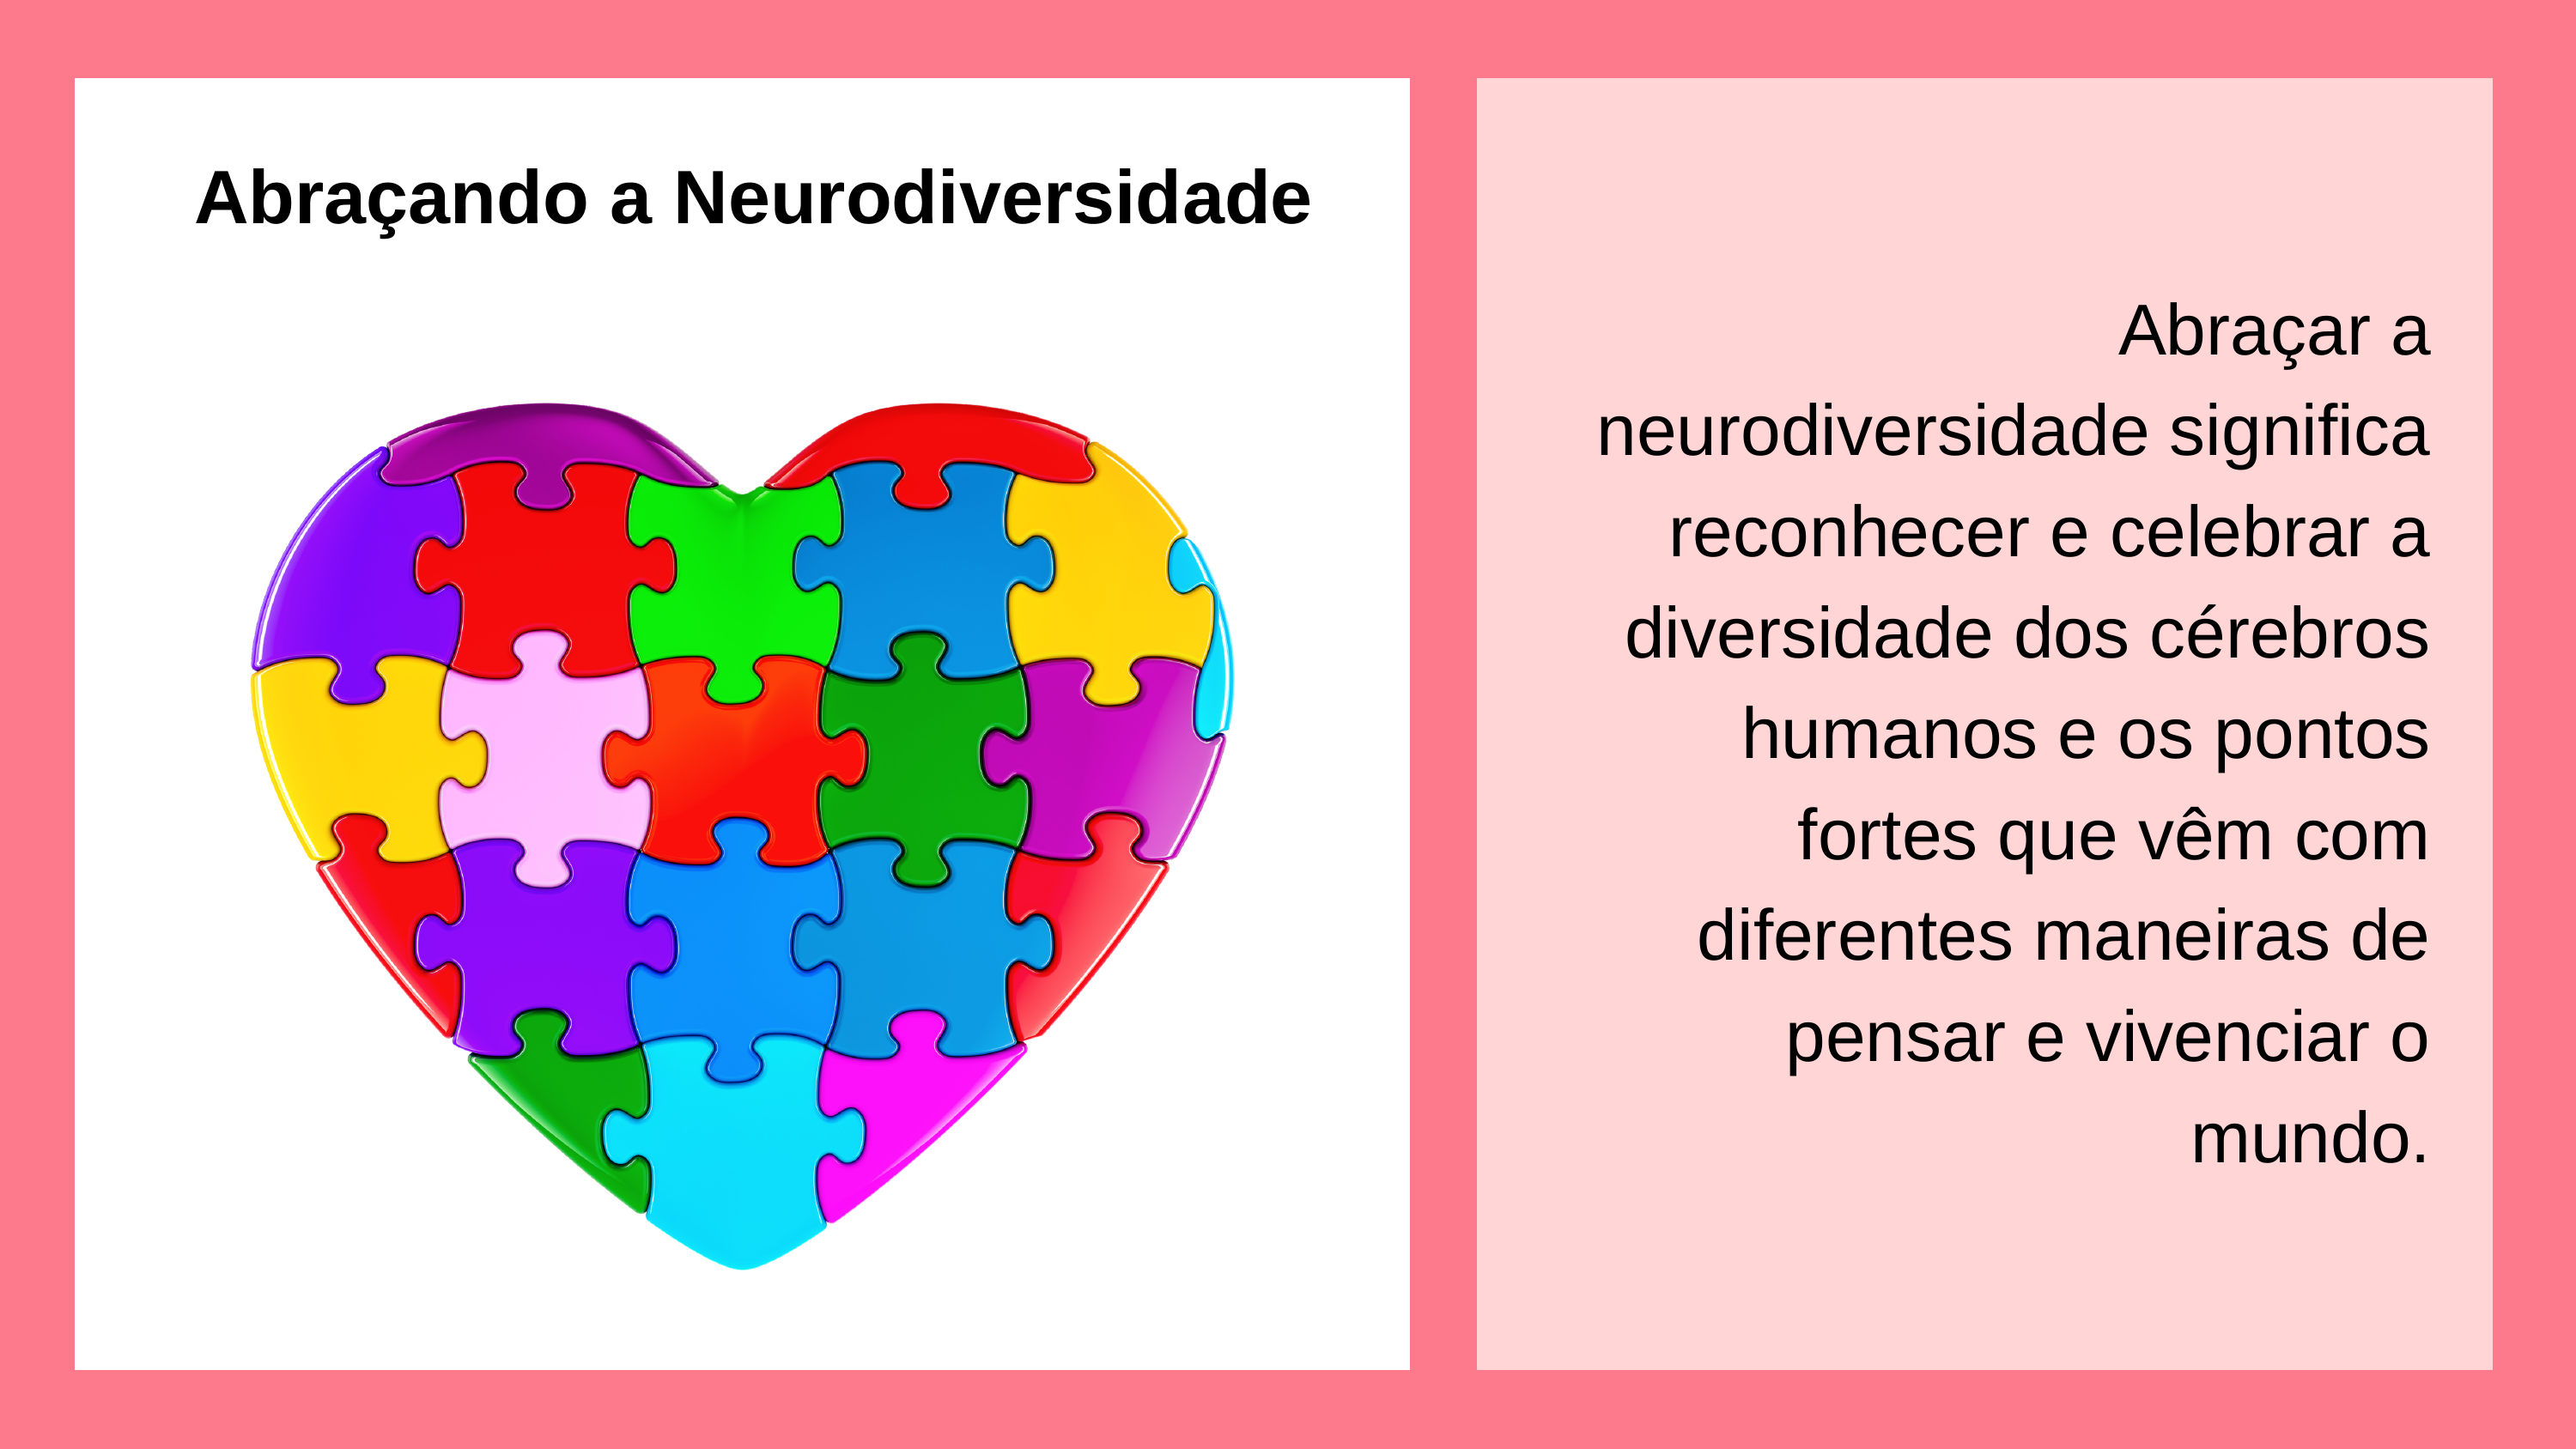

Abraçando a Neurodiversidade
Abraçar a neurodiversidade significa reconhecer e celebrar a diversidade dos cérebros humanos e os pontos fortes que vêm com diferentes maneiras de pensar e vivenciar o mundo.